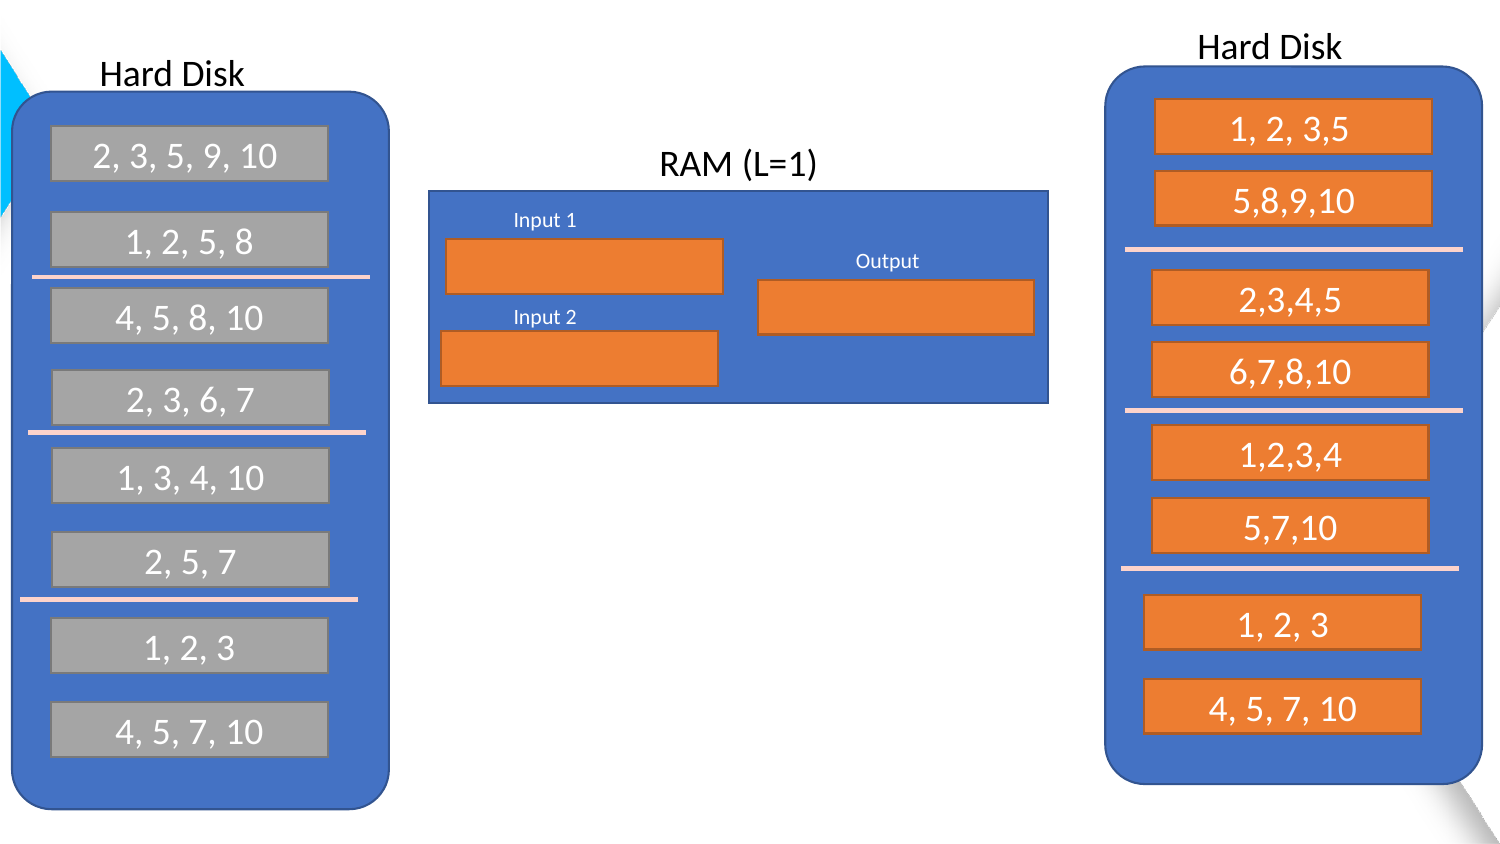

Hard Disk
Hard Disk

1, 2, 3,5
2, 3, 5, 9, 10
RAM (L=1)
5,8,9,10

Input 1
1, 2, 5, 8

Output
2,3,4,5

4, 5, 8, 10
Input 2

6,7,8,10
2, 3, 6, 7
1,2,3,4
1, 3, 4, 10
5,7,10
2, 5, 7
1, 2, 3
1, 2, 3
4, 5, 7, 10
4, 5, 7, 10